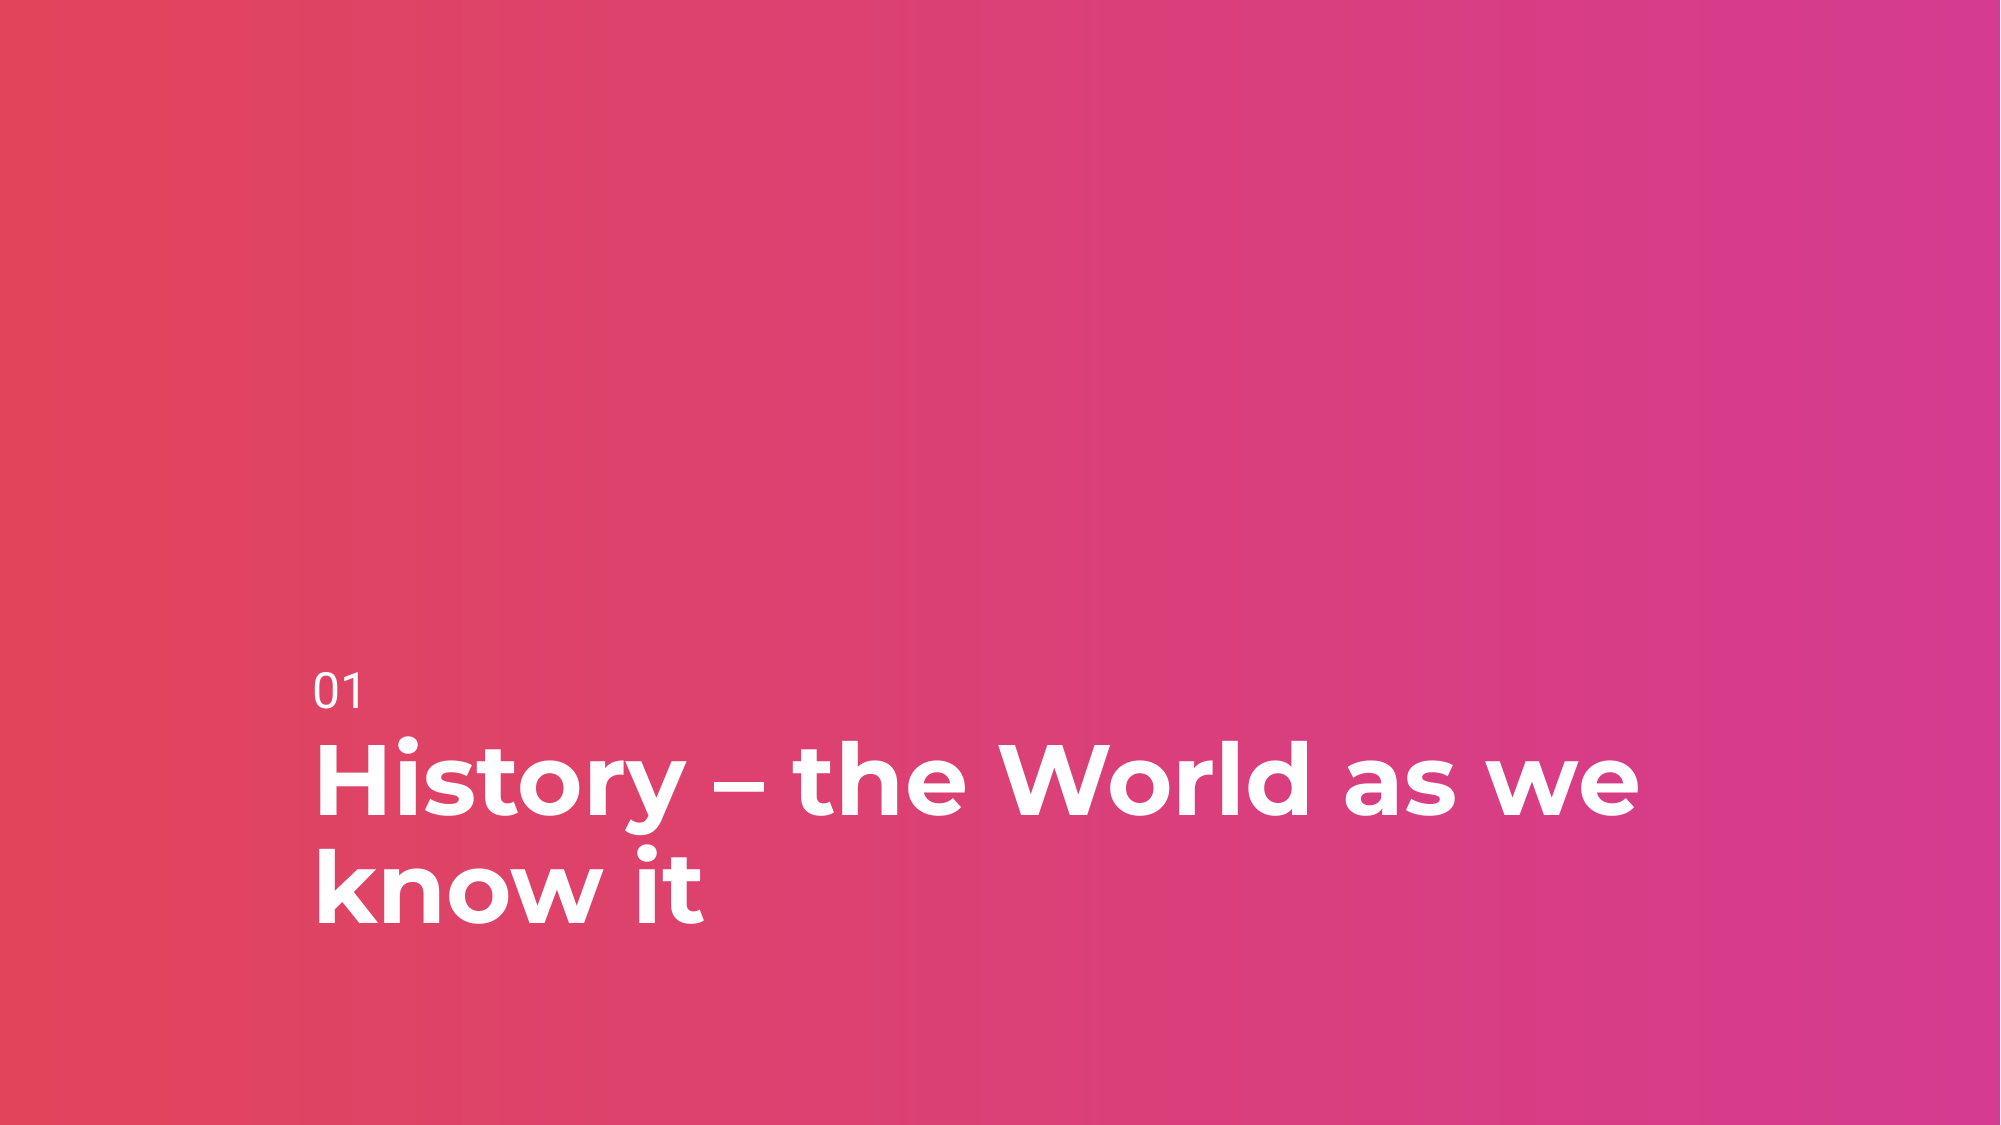

01
# History – the World as we know it